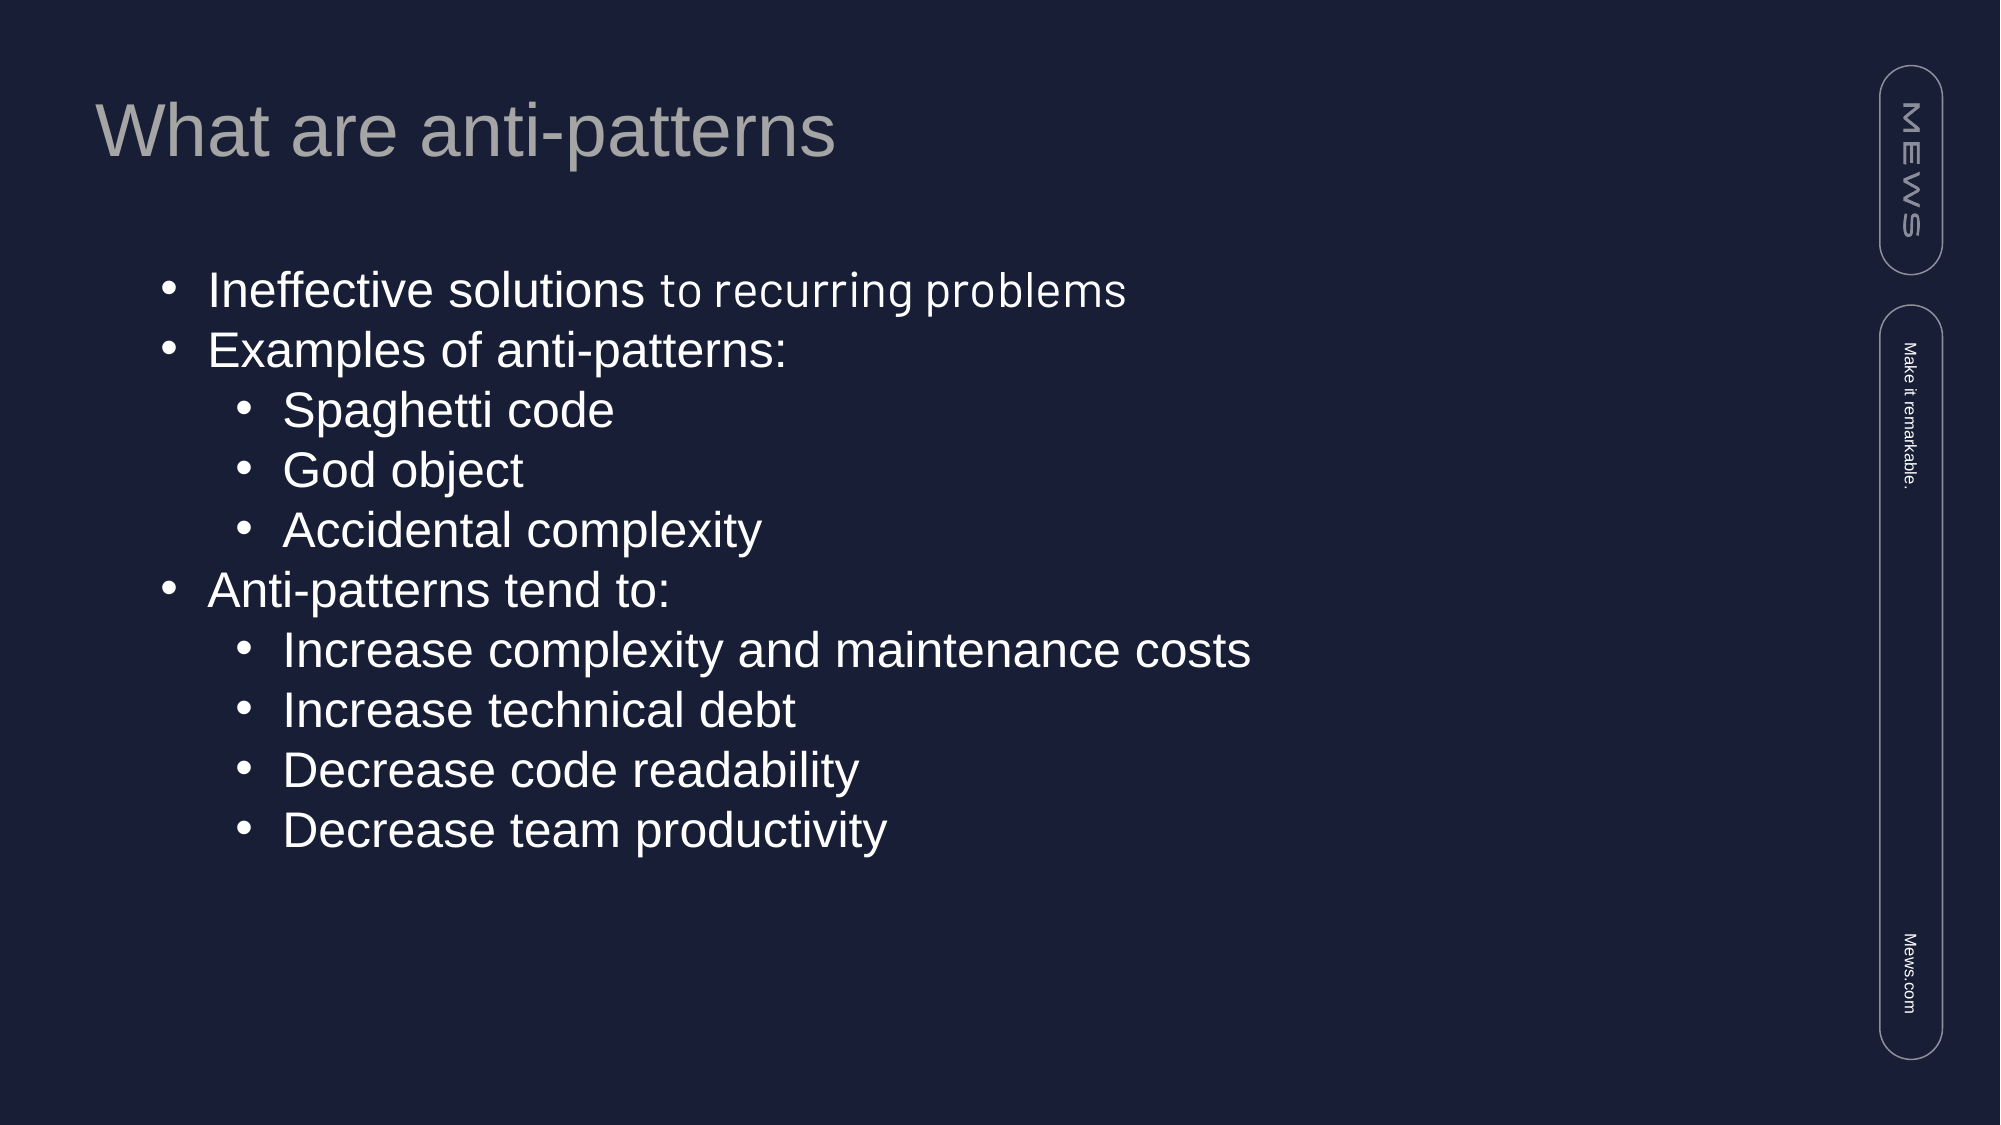

What are anti-patterns
Ineffective solutions to recurring problems
Examples of anti-patterns:
Spaghetti code
God object
Accidental complexity
Anti-patterns tend to:
Increase complexity and maintenance costs
Increase technical debt
Decrease code readability
Decrease team productivity